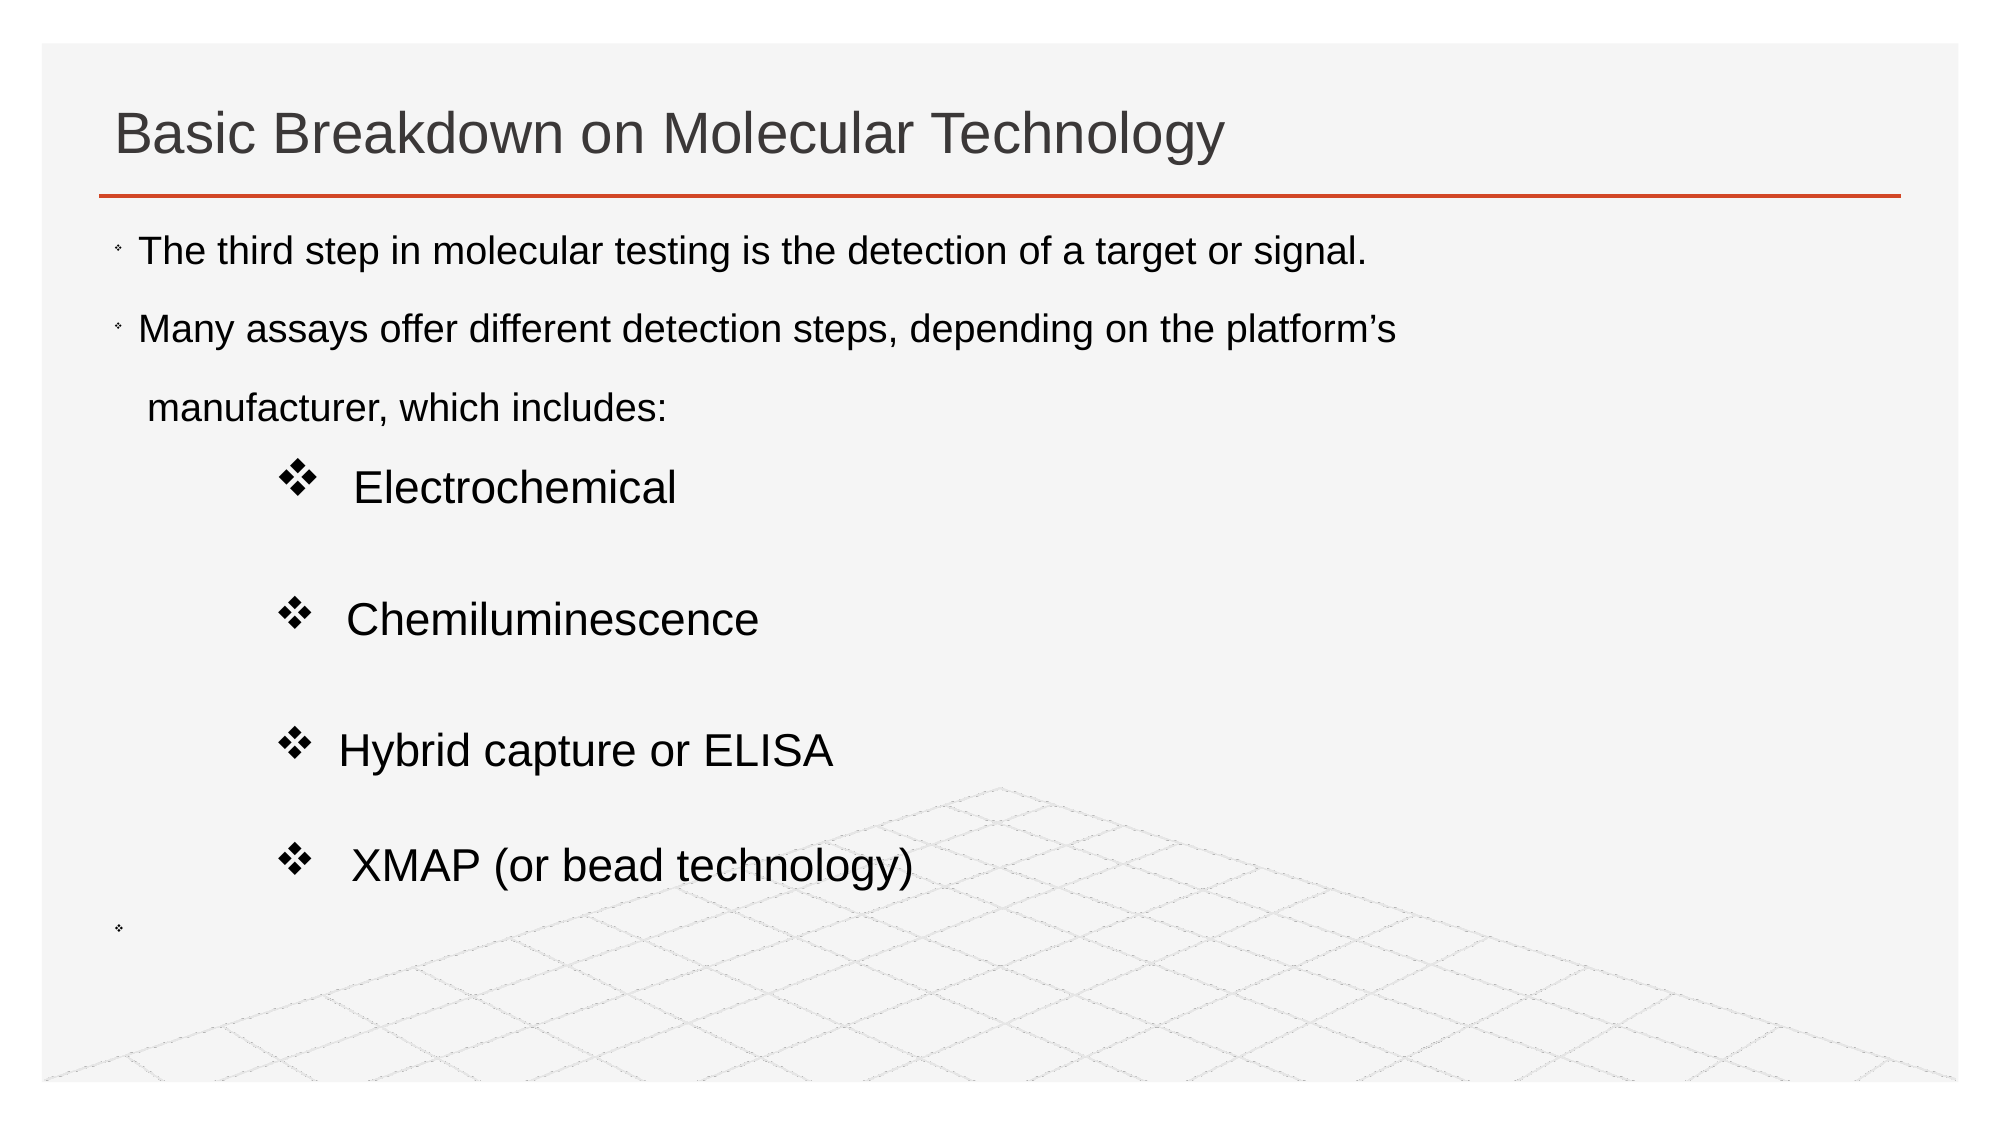

# Basic Breakdown on Molecular Technology
The third step in molecular testing is the detection of a target or signal.
Many assays offer different detection steps, depending on the platform’s
   manufacturer, which includes:
 Electrochemical

Chemiluminescence

Hybrid capture or ELISA

 XMAP (or bead technology)